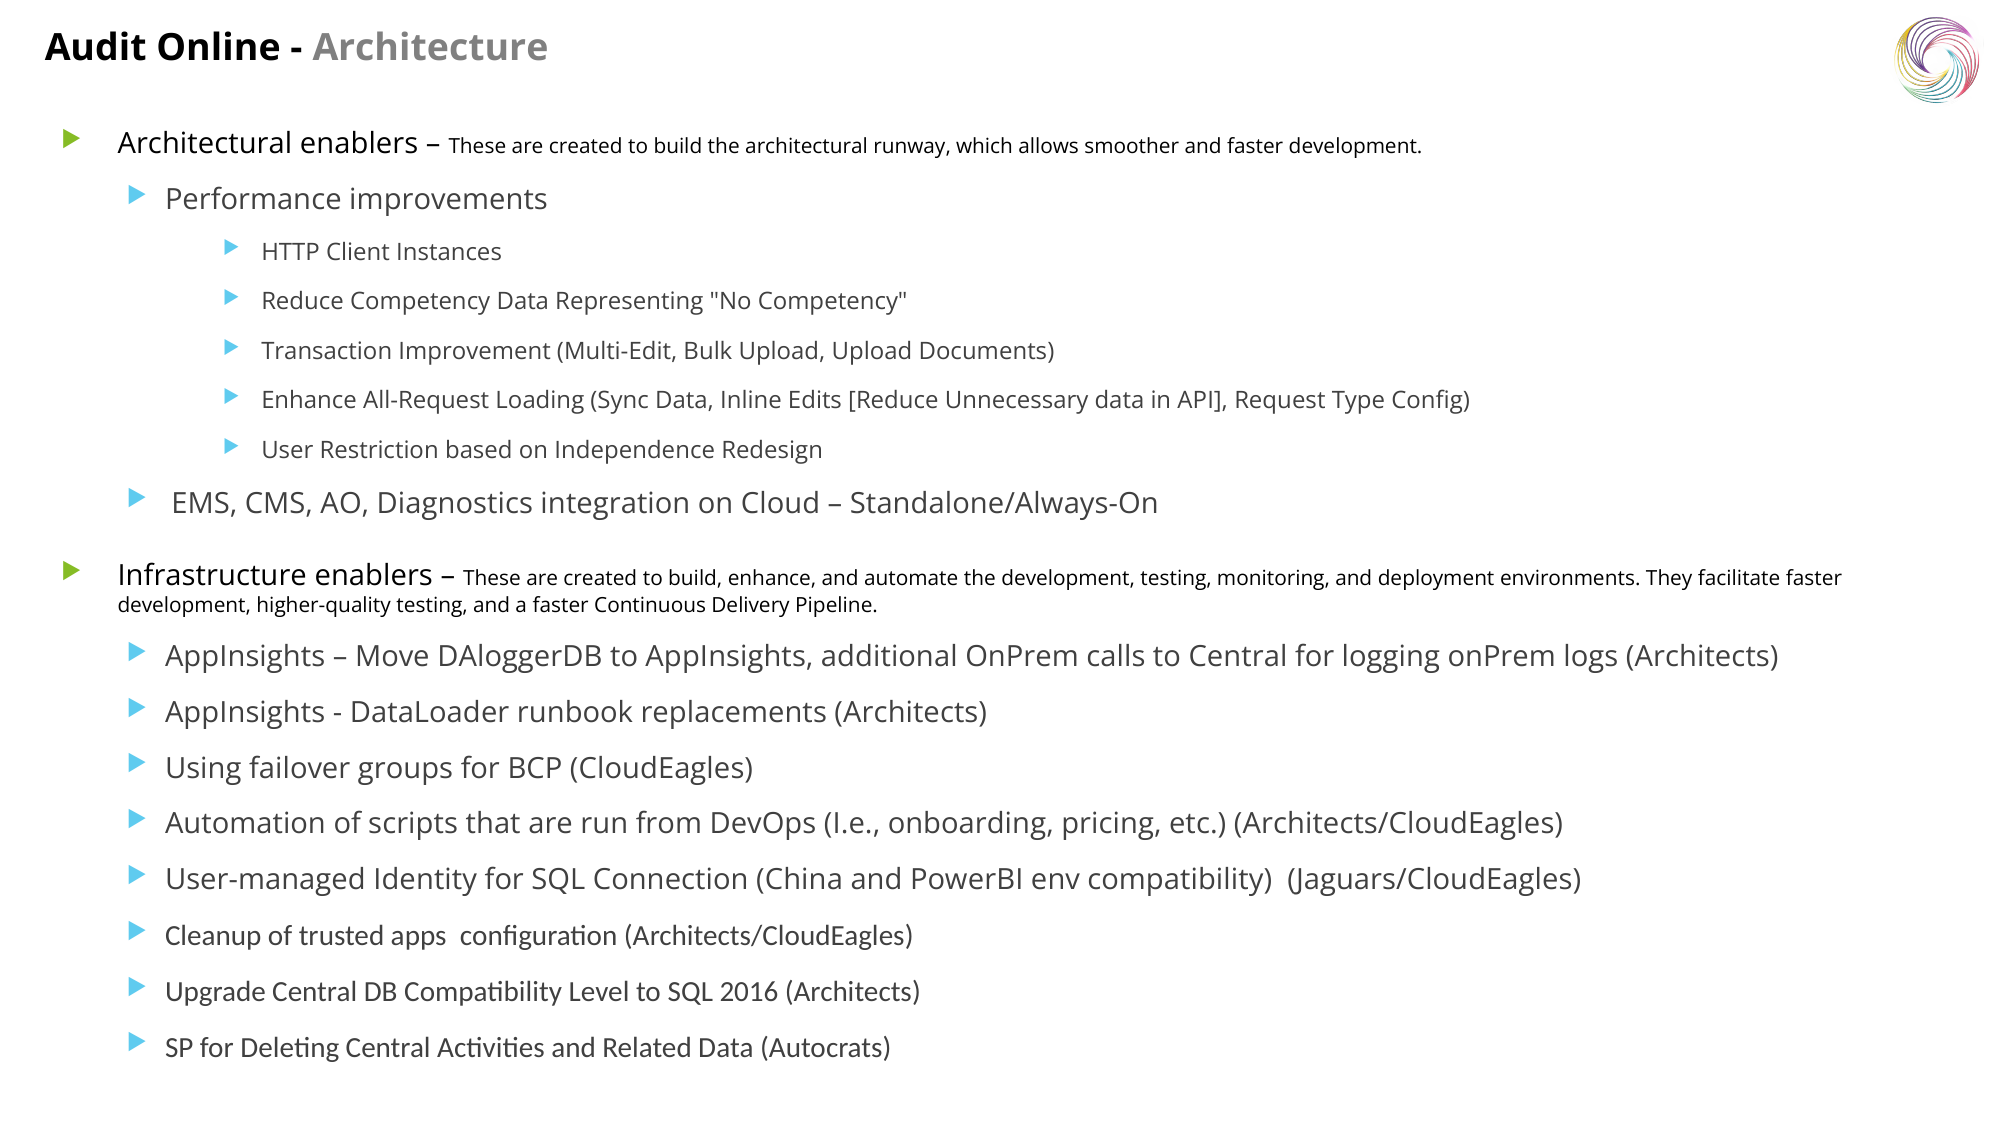

Audit Online - Architecture
Architectural enablers – These are created to build the architectural runway, which allows smoother and faster development.
Performance improvements
HTTP Client Instances
Reduce Competency Data Representing "No Competency"
Transaction Improvement (Multi-Edit, Bulk Upload, Upload Documents)
Enhance All-Request Loading (Sync Data, Inline Edits [Reduce Unnecessary data in API], Request Type Config)
User Restriction based on Independence Redesign
 EMS, CMS, AO, Diagnostics integration on Cloud – Standalone/Always-On
Infrastructure enablers – These are created to build, enhance, and automate the development, testing, monitoring, and deployment environments. They facilitate faster development, higher-quality testing, and a faster Continuous Delivery Pipeline.
AppInsights – Move DAloggerDB to AppInsights, additional OnPrem calls to Central for logging onPrem logs (Architects)
AppInsights - DataLoader runbook replacements (Architects)
Using failover groups for BCP (CloudEagles)
Automation of scripts that are run from DevOps (I.e., onboarding, pricing, etc.) (Architects/CloudEagles)
User-managed Identity for SQL Connection (China and PowerBI env compatibility)  (Jaguars/CloudEagles)
Cleanup of trusted apps  configuration (Architects/CloudEagles)
Upgrade Central DB Compatibility Level to SQL 2016 (Architects)
SP for Deleting Central Activities and Related Data (Autocrats)